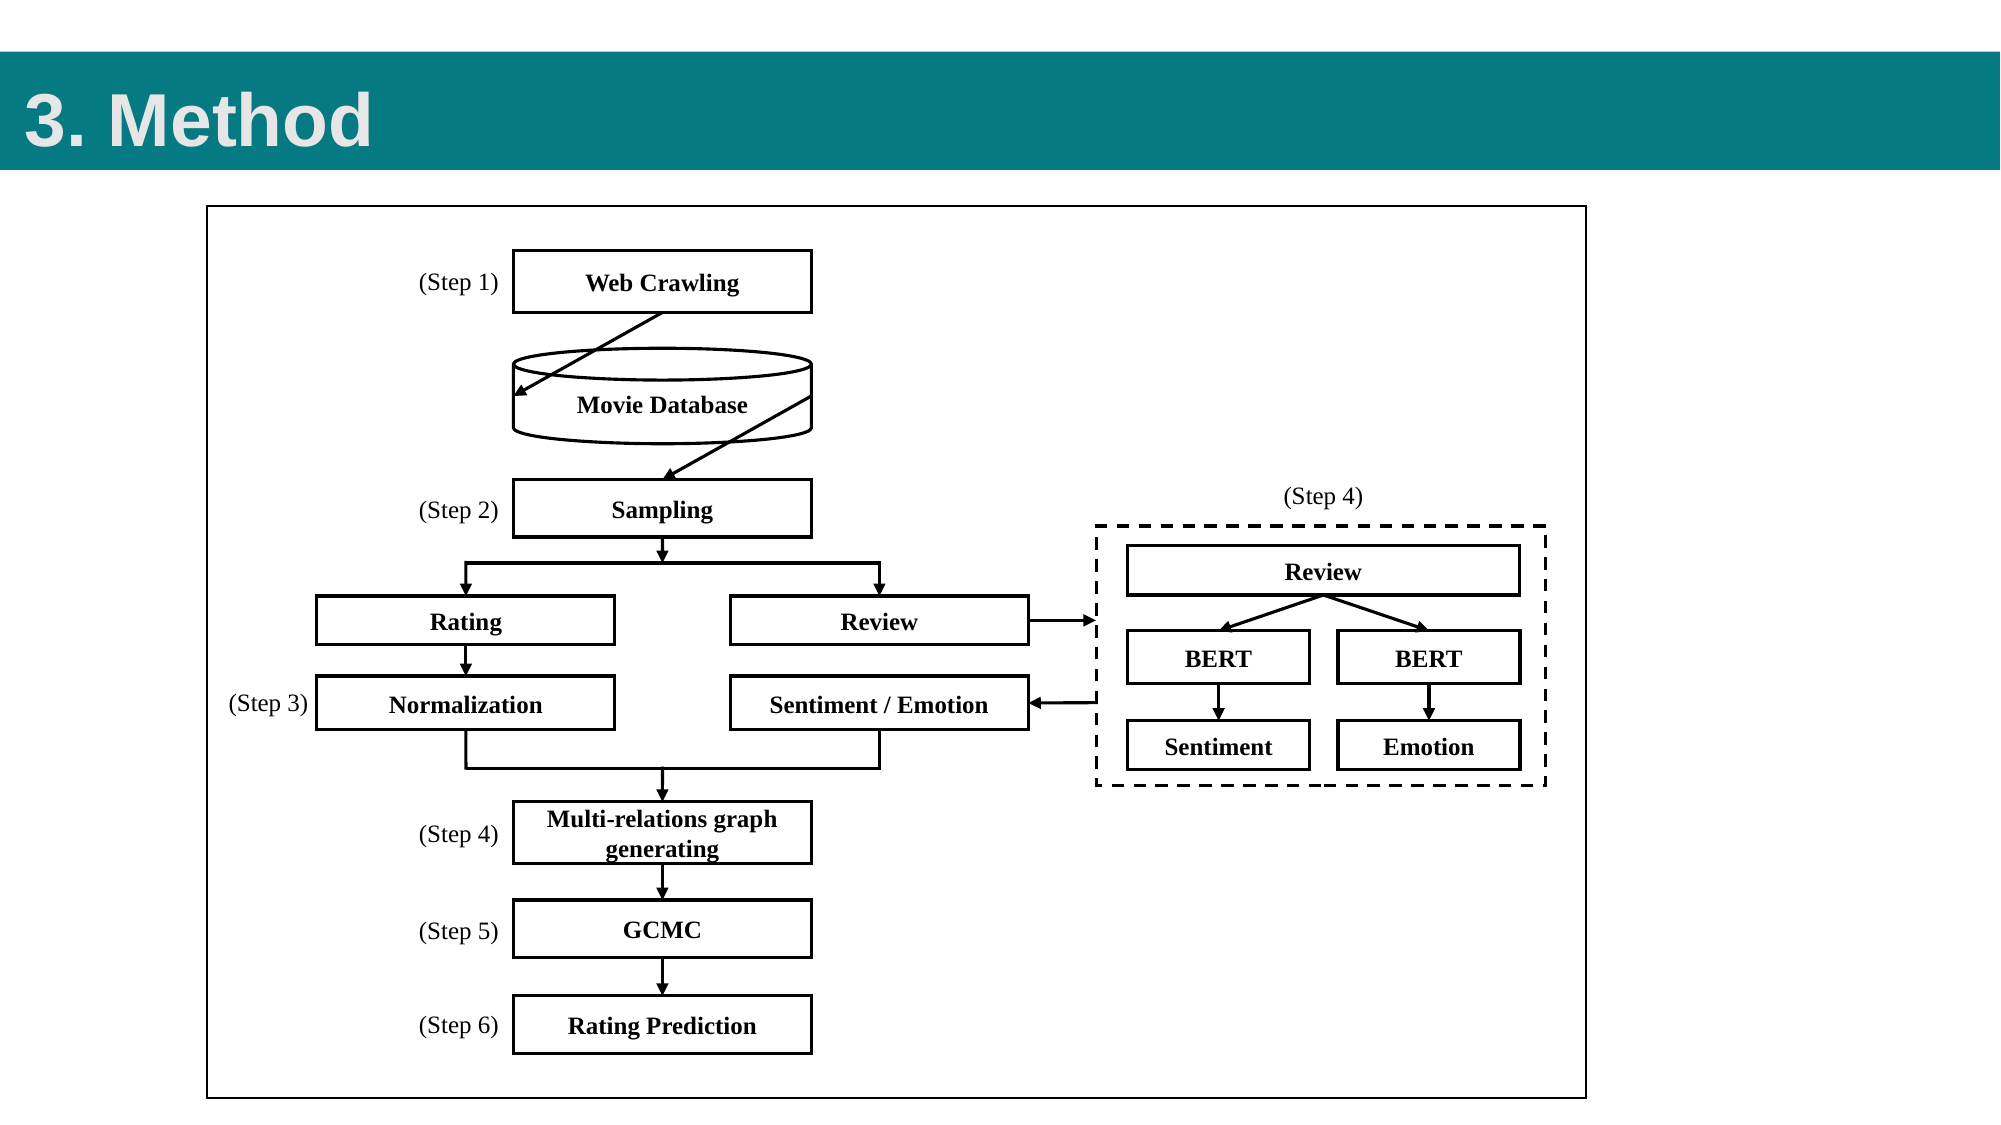

3. Method

Web Crawling
(Step 1)
Movie Database
(Step 4)
Sampling
(Step 2)

Review
Rating
Review
BERT
BERT
Normalization
Sentiment / Emotion
(Step 3)
Sentiment
Emotion
Multi-relations graph
generating
(Step 4)
GCMC
(Step 5)
Rating Prediction
(Step 6)